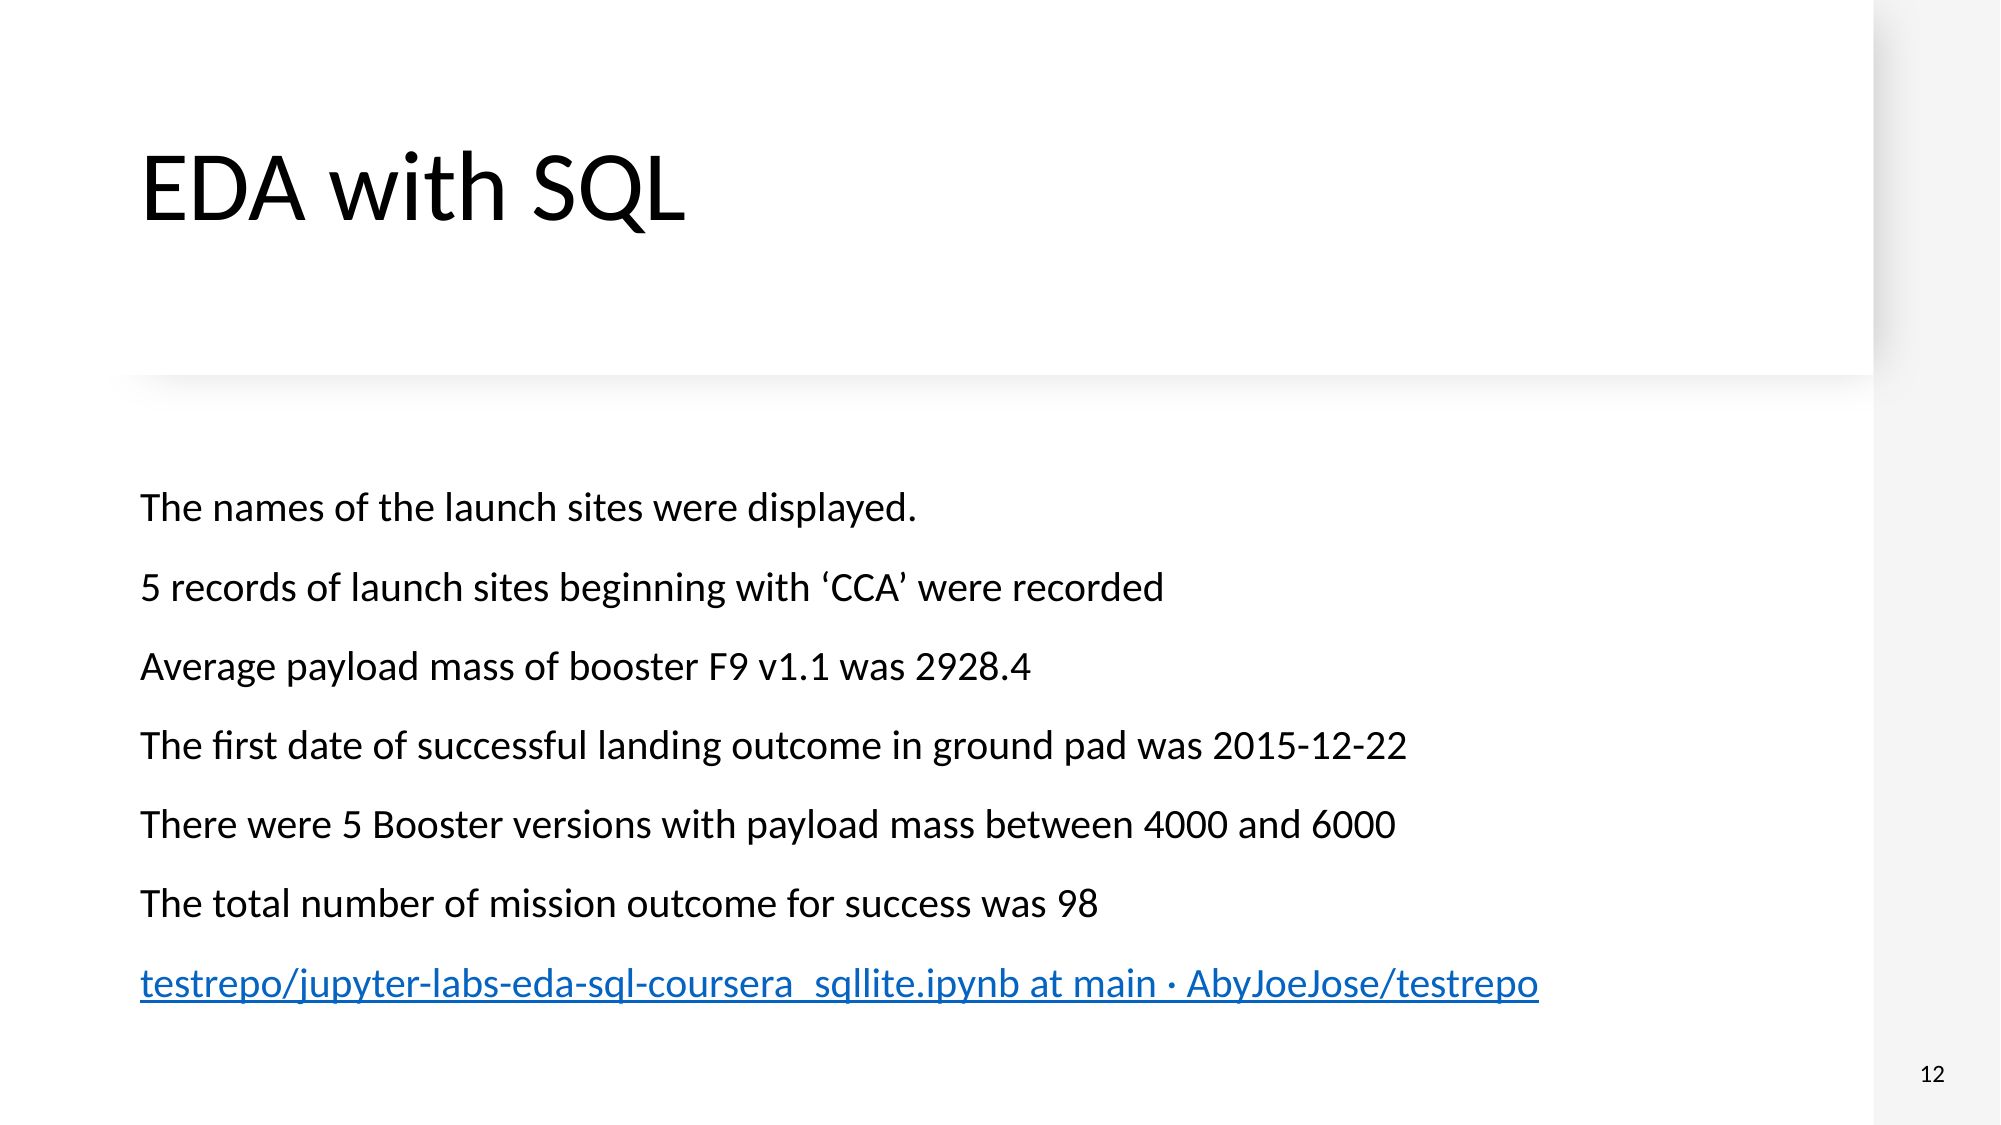

EDA with SQL
The names of the launch sites were displayed.
5 records of launch sites beginning with ‘CCA’ were recorded
Average payload mass of booster F9 v1.1 was 2928.4
The first date of successful landing outcome in ground pad was 2015-12-22
There were 5 Booster versions with payload mass between 4000 and 6000
The total number of mission outcome for success was 98
testrepo/jupyter-labs-eda-sql-coursera_sqllite.ipynb at main · AbyJoeJose/testrepo

12